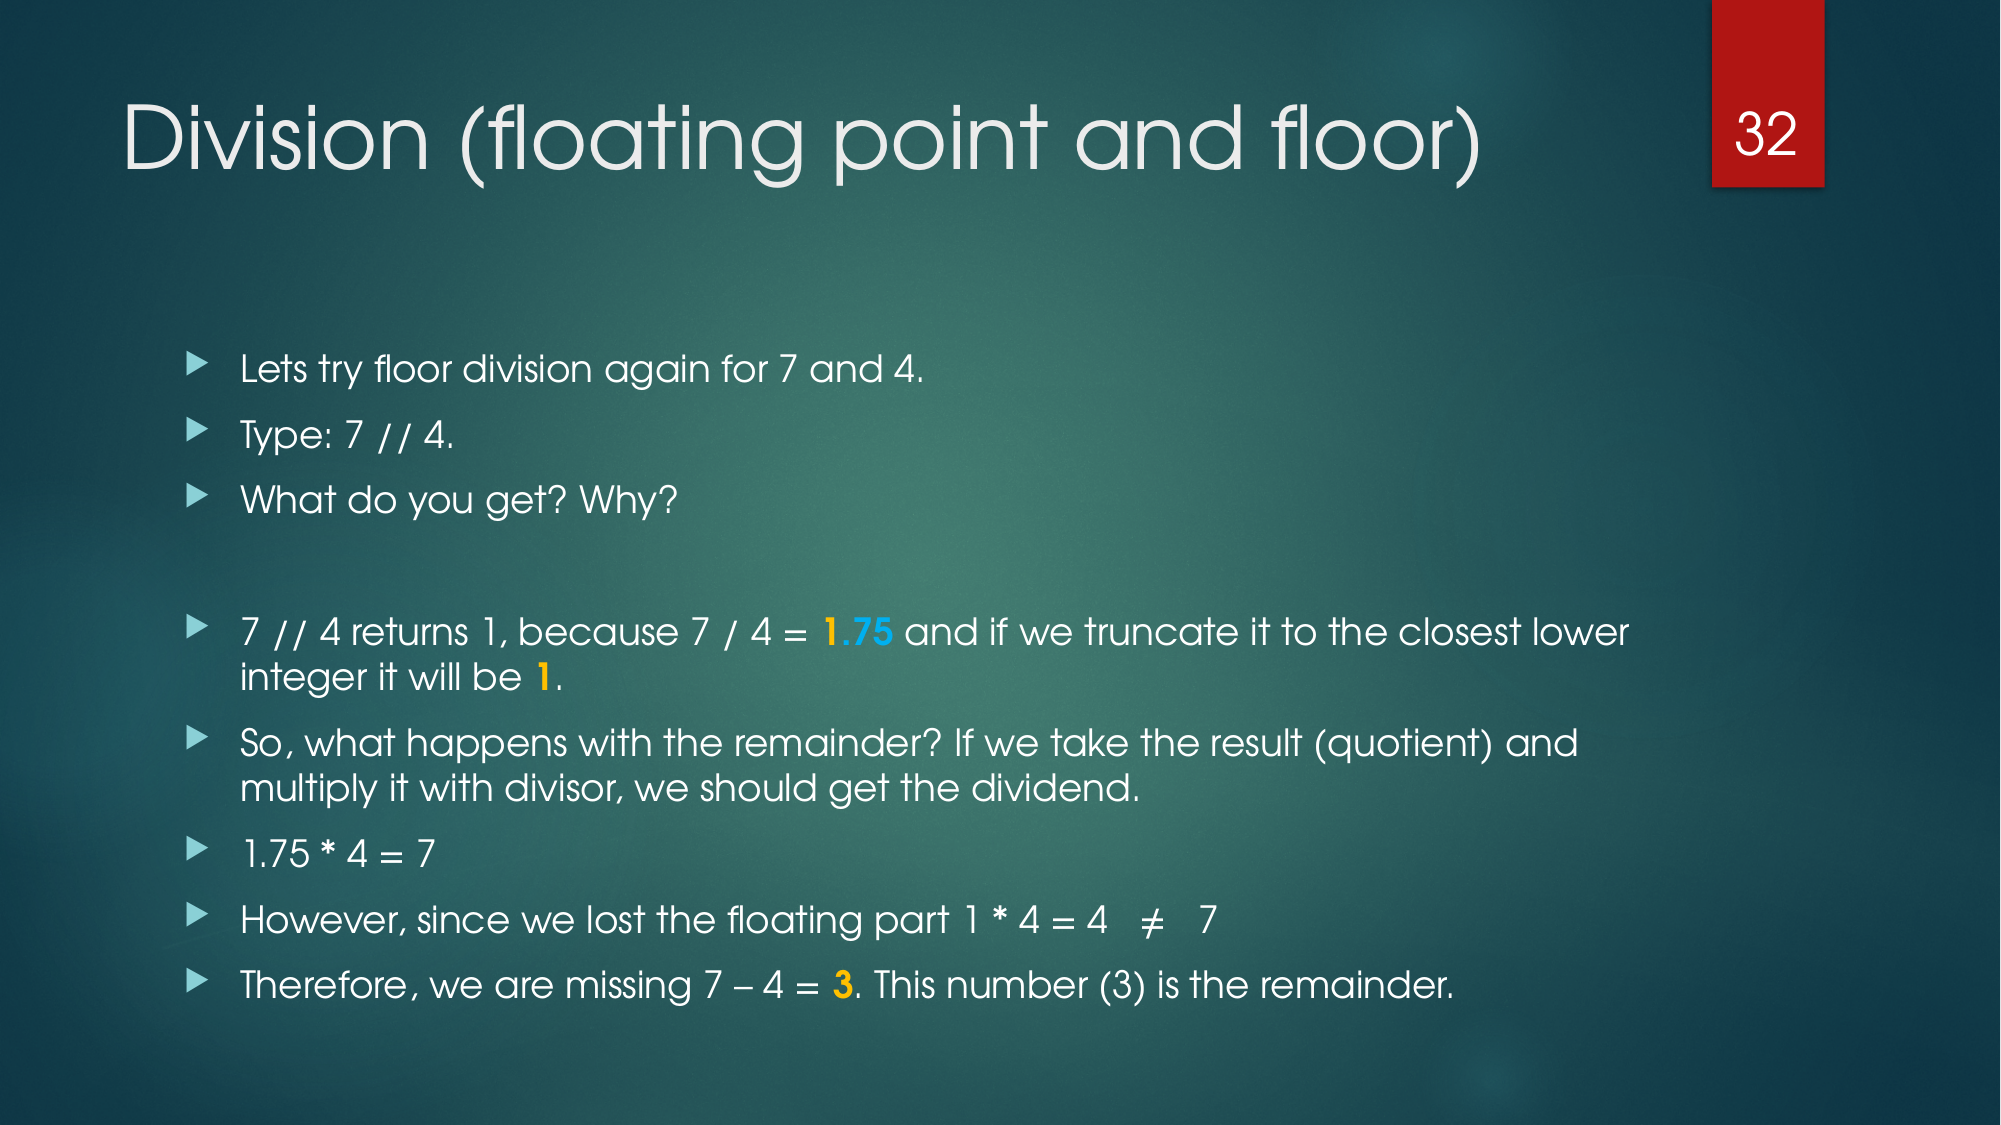

32
# Division (floating point and floor)
Lets try floor division again for 7 and 4.
Type: 7 // 4.
What do you get? Why?

7 // 4 returns 1, because 7 / 4 = 1.75 and if we truncate it to the closest lower integer it will be 1.
So, what happens with the remainder? If we take the result (quotient) and multiply it with divisor, we should get the dividend.
1.75 * 4 = 7
However, since we lost the floating part 1 * 4 = 4   ≠   7
Therefore, we are missing 7 – 4 = 3. This number (3) is the remainder.